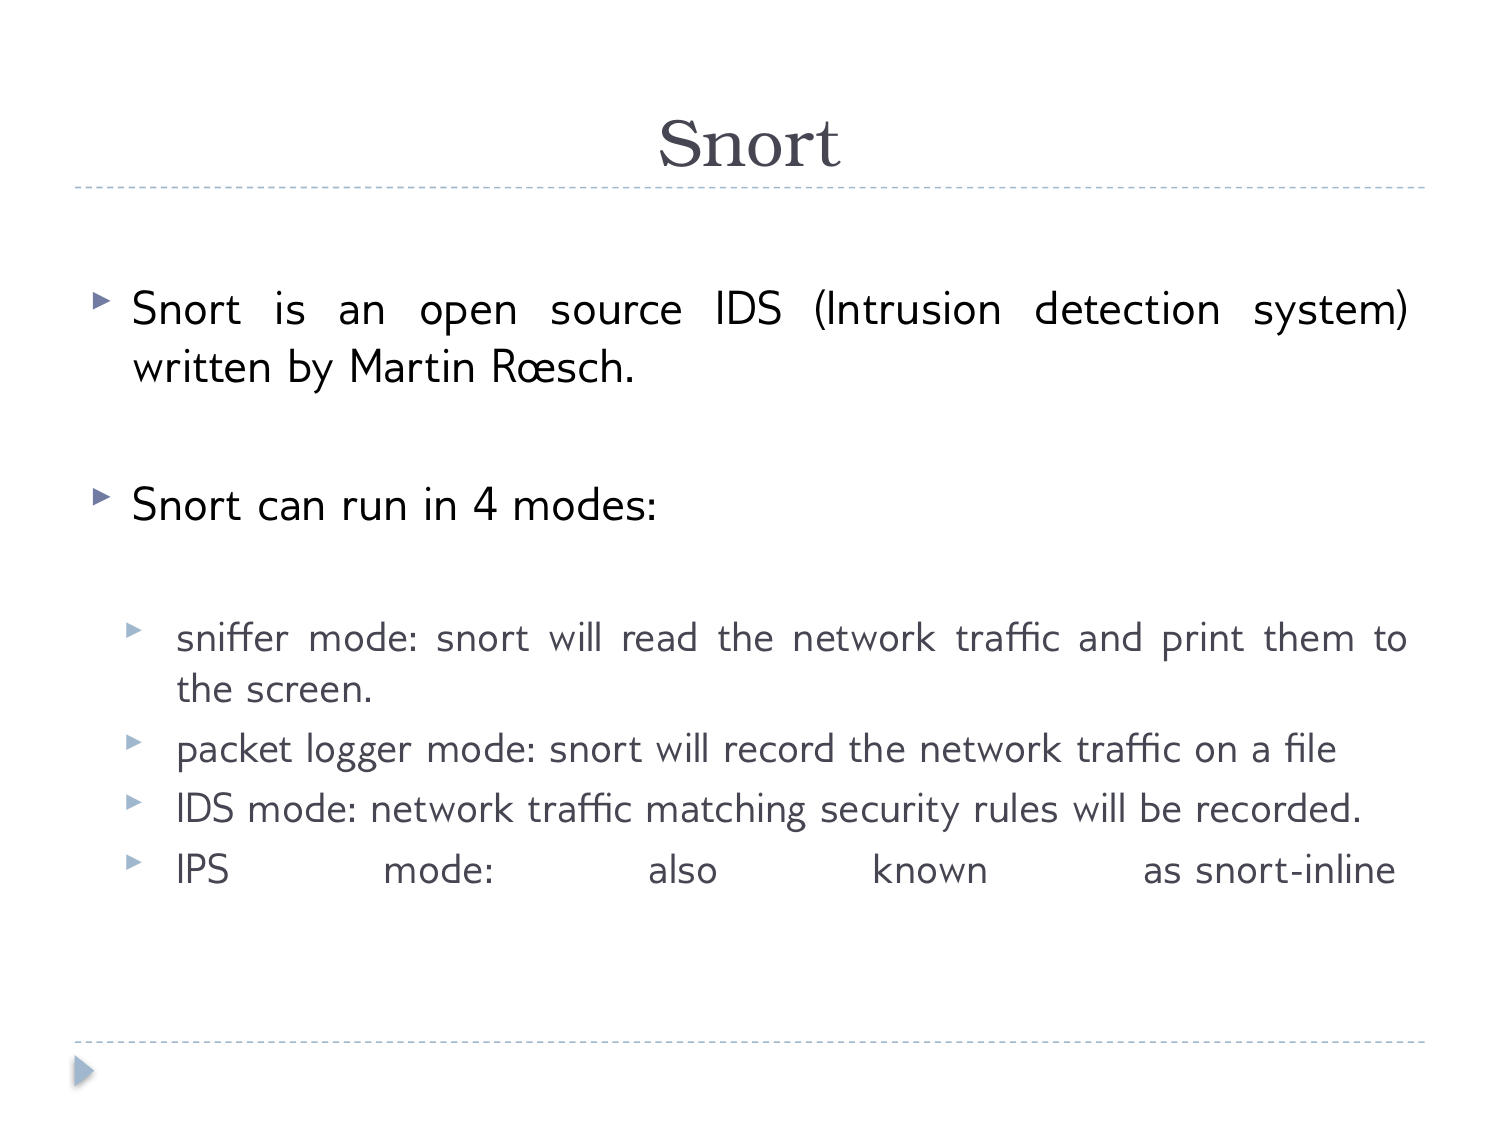

# Snort

Snort is an open source IDS (Intrusion detection system) written by Martin Roesch.

Snort can run in 4 modes:

sniffer mode: snort will read the network traffic and print them to the screen.
packet logger mode: snort will record the network traffic on a file
IDS mode: network traffic matching security rules will be recorded.
IPS mode: also known as snort-inline